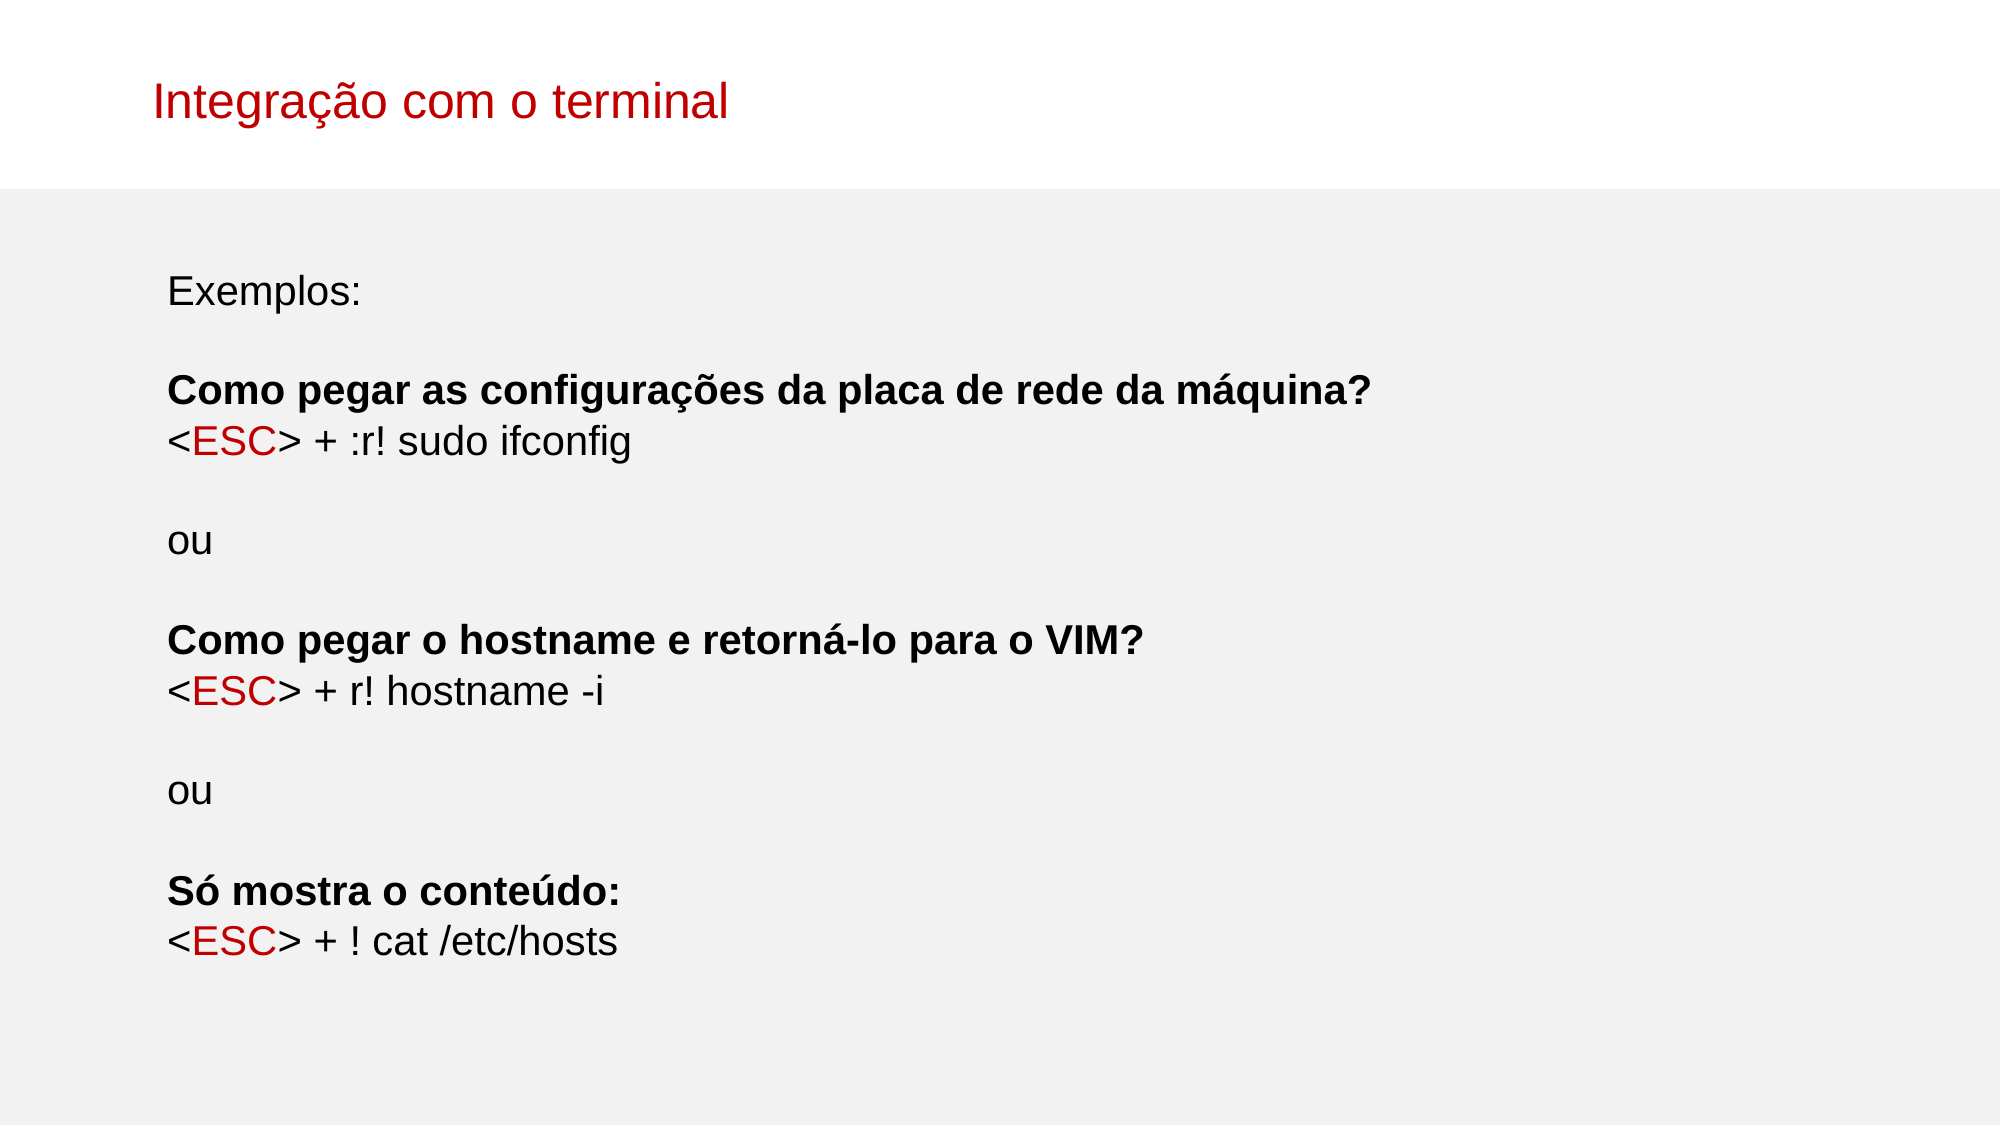

Integração com o terminal
Exemplos:

Como pegar as configurações da placa de rede da máquina?
<ESC> + :r! sudo ifconfig

ou

Como pegar o hostname e retorná-lo para o VIM?
<ESC> + r! hostname -i

ou

Só mostra o conteúdo:
<ESC> + ! cat /etc/hosts